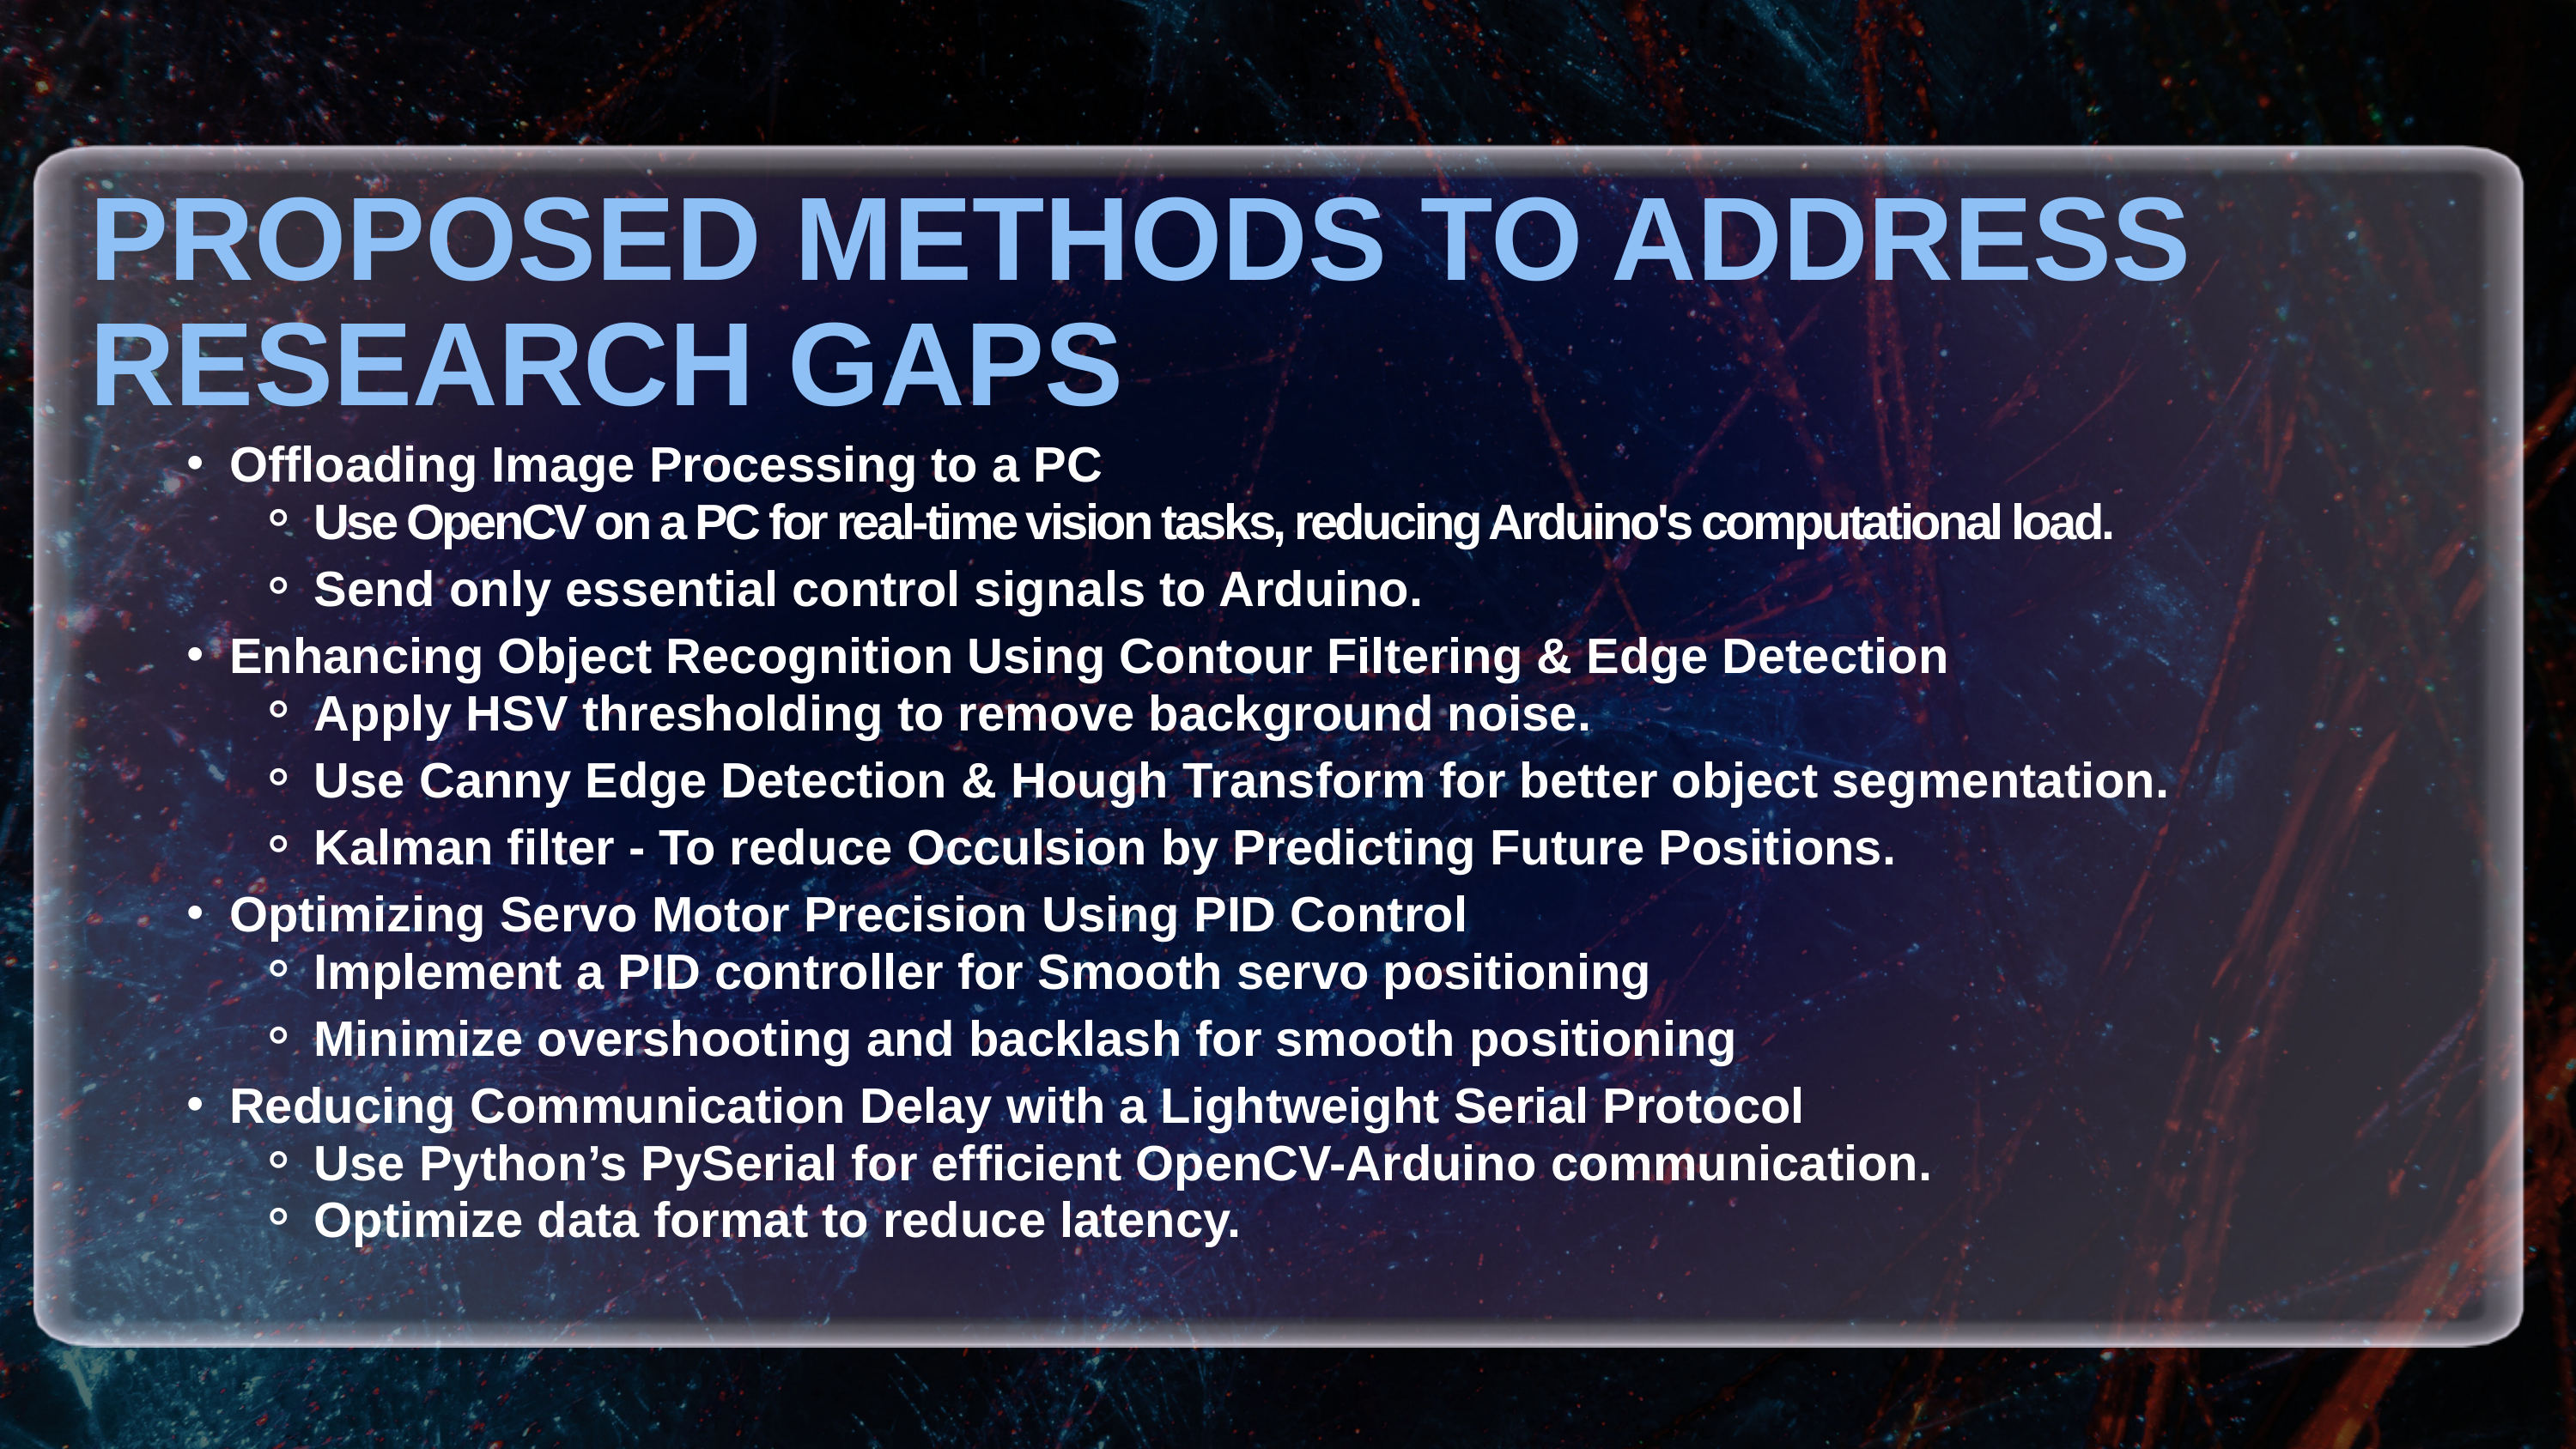

PROPOSED METHODS TO ADDRESS RESEARCH GAPS
Offloading Image Processing to a PC
Use OpenCV on a PC for real-time vision tasks, reducing Arduino's computational load.
Send only essential control signals to Arduino.
Enhancing Object Recognition Using Contour Filtering & Edge Detection
Apply HSV thresholding to remove background noise.
Use Canny Edge Detection & Hough Transform for better object segmentation.
Kalman filter - To reduce Occulsion by Predicting Future Positions.
Optimizing Servo Motor Precision Using PID Control
Implement a PID controller for Smooth servo positioning
Minimize overshooting and backlash for smooth positioning
Reducing Communication Delay with a Lightweight Serial Protocol
Use Python’s PySerial for efficient OpenCV-Arduino communication.
Optimize data format to reduce latency.